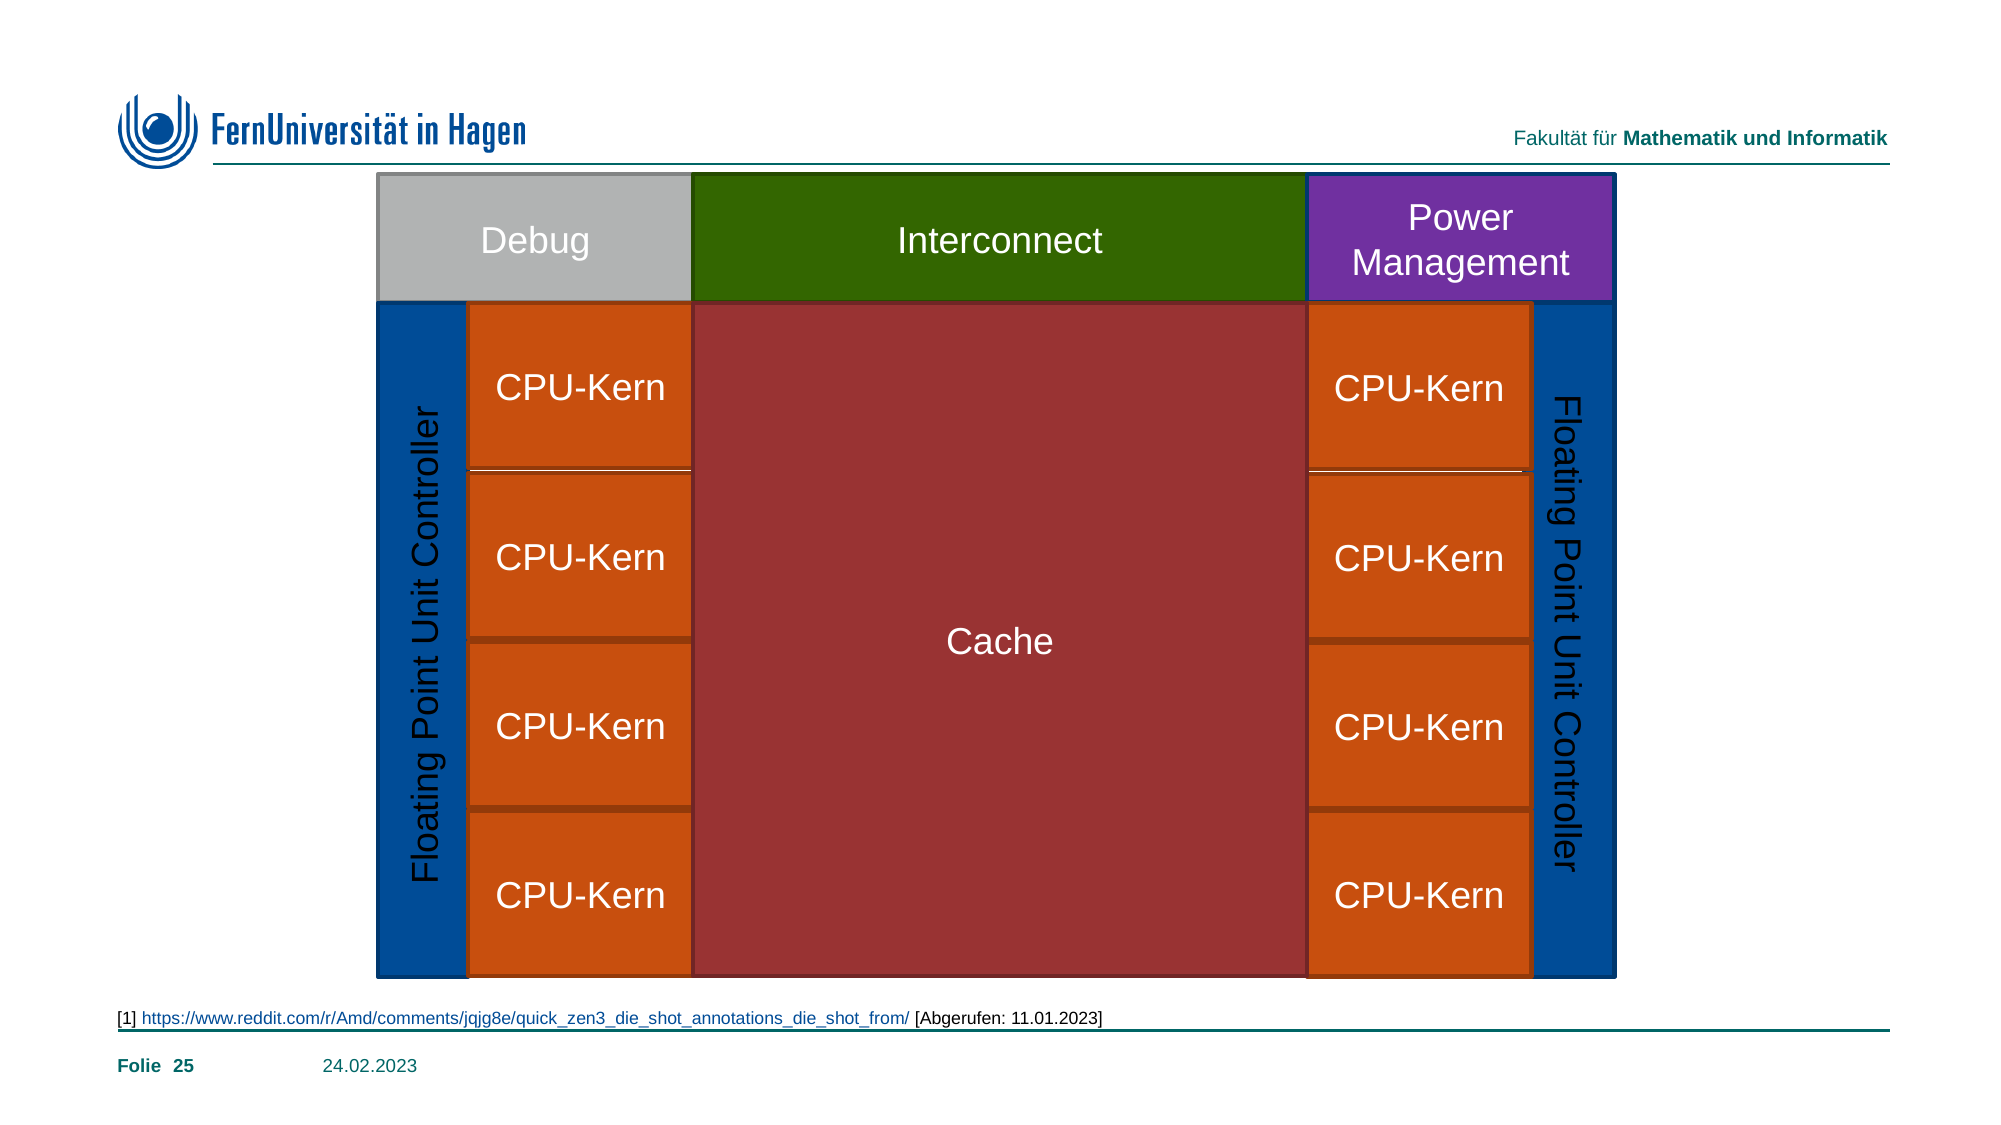

Debug
Interconnect
Power Management
CPU-Kern

Cache
CPU-Kern
CPU-Kern
CPU-Kern
Floating Point Unit Controller
Floating Point Unit Controller
CPU-Kern
CPU-Kern
CPU-Kern
CPU-Kern
[1] https://www.reddit.com/r/Amd/comments/jqjg8e/quick_zen3_die_shot_annotations_die_shot_from/ [Abgerufen: 11.01.2023]

25
24.02.2023